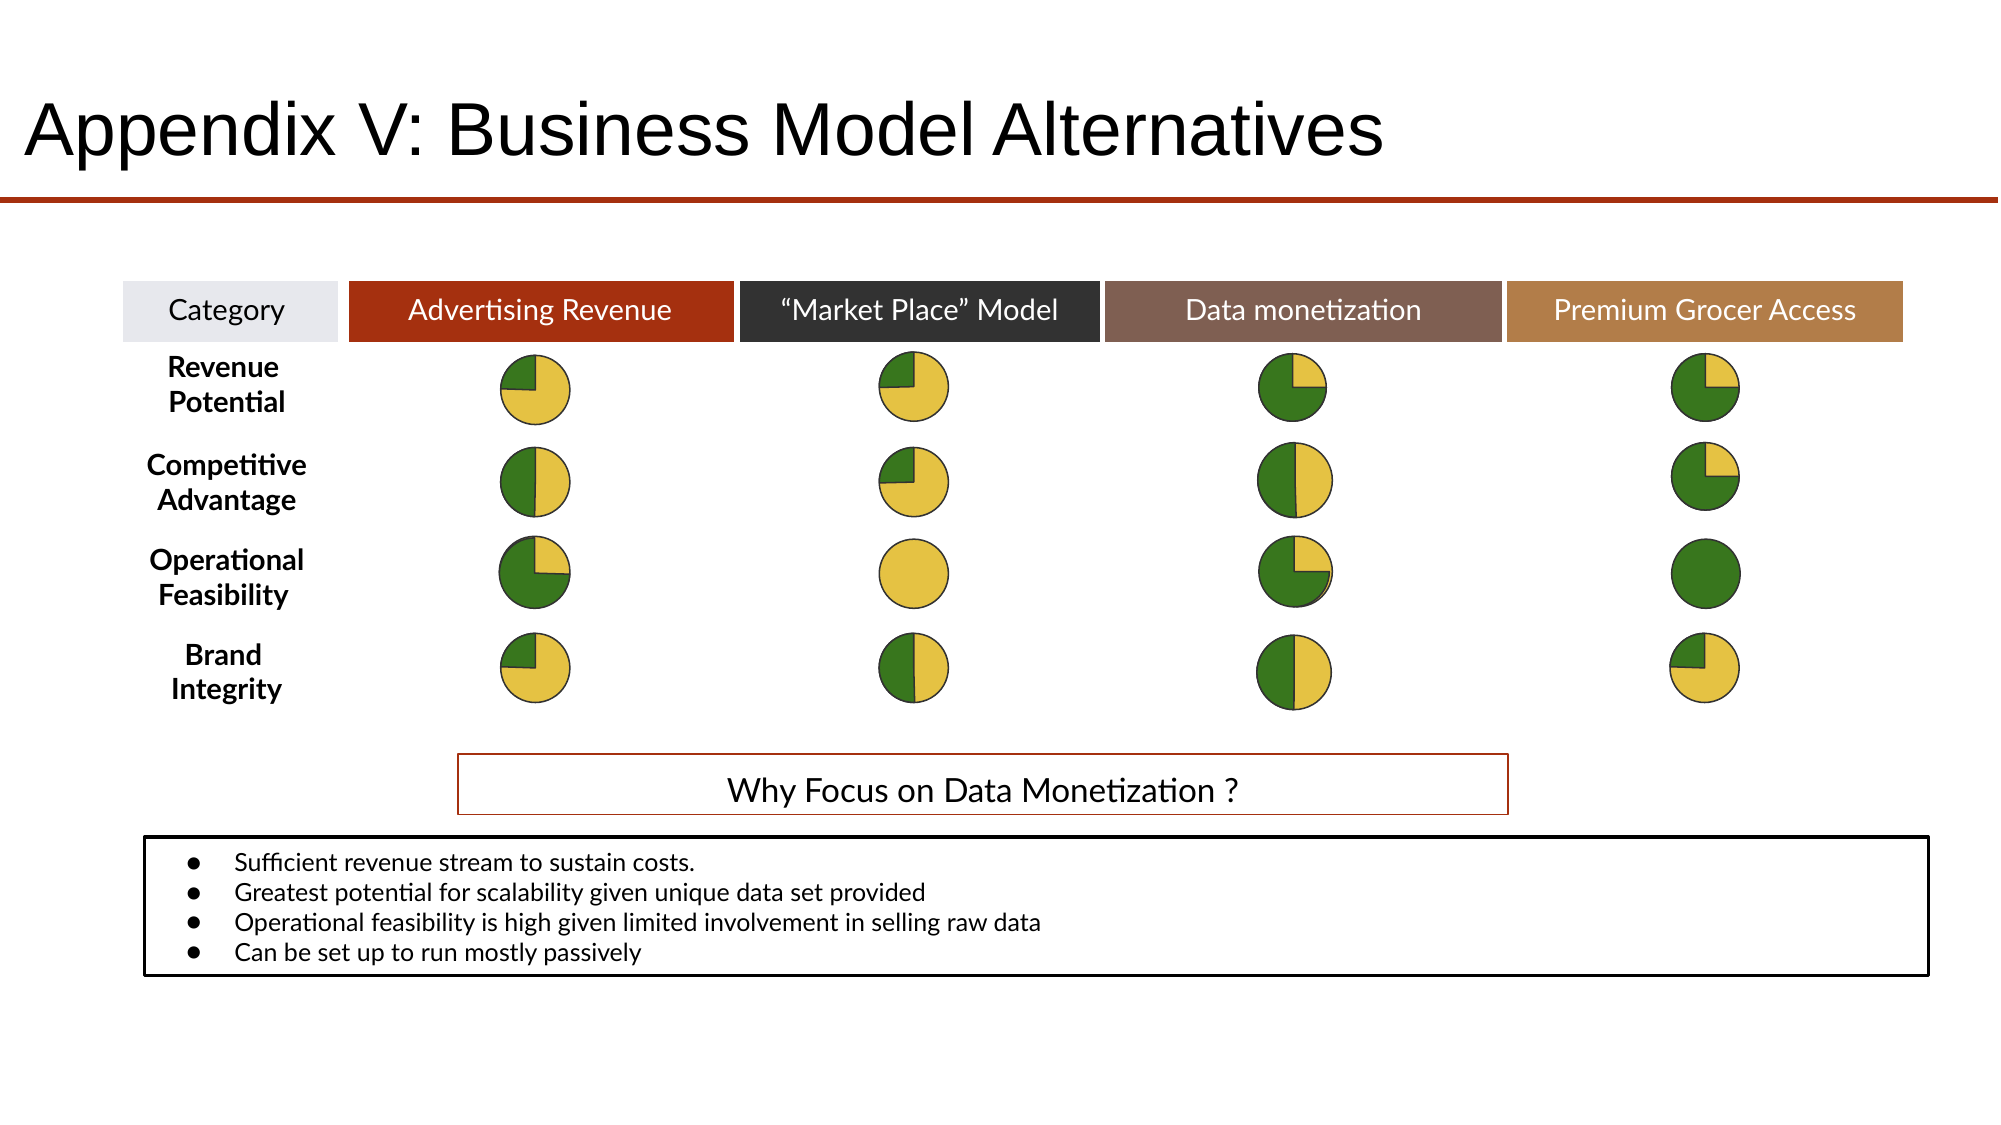

# Appendix V: Business Model Alternatives
| Category | Advertising Revenue | “Market Place” Model | Data monetization | Premium Grocer Access |
| --- | --- | --- | --- | --- |
| Revenue Potential |  |  |  |  |
| Competitive Advantage |  |  |  |  |
| Operational Feasibility |  |  |  |  |
| Brand Integrity |  |  |  |  |

Why Focus on Data Monetization ?

Sufficient revenue stream to sustain costs.
Greatest potential for scalability given unique data set provided
Operational feasibility is high given limited involvement in selling raw data
Can be set up to run mostly passively